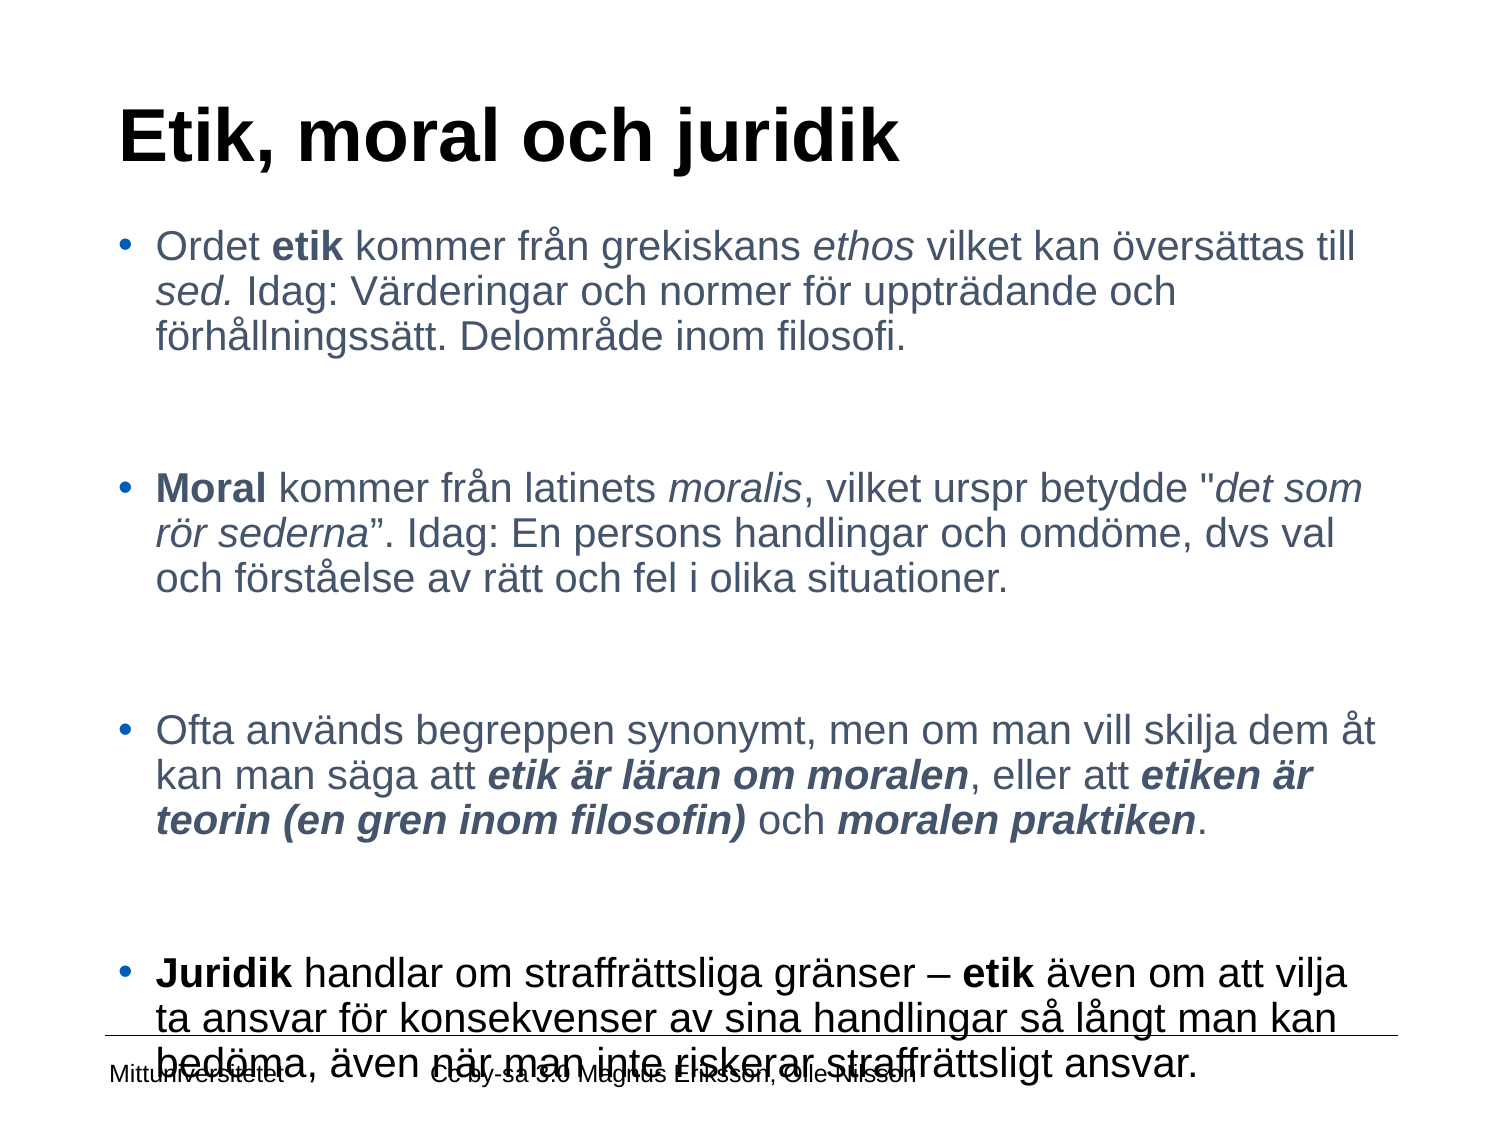

# Etik, moral och juridik
Ordet etik kommer från grekiskans ethos vilket kan översättas till sed. Idag: Värderingar och normer för uppträdande och förhållningssätt. Delområde inom filosofi.

Moral kommer från latinets moralis, vilket urspr betydde "det som rör sederna”. Idag: En persons handlingar och omdöme, dvs val och förståelse av rätt och fel i olika situationer.

Ofta används begreppen synonymt, men om man vill skilja dem åt kan man säga att etik är läran om moralen, eller att etiken är teorin (en gren inom filosofin) och moralen praktiken.

Juridik handlar om straffrättsliga gränser – etik även om att vilja ta ansvar för konsekvenser av sina handlingar så långt man kan bedöma, även när man inte riskerar straffrättsligt ansvar.

Cc by-sa 3.0 Magnus Eriksson, Olle Nilsson